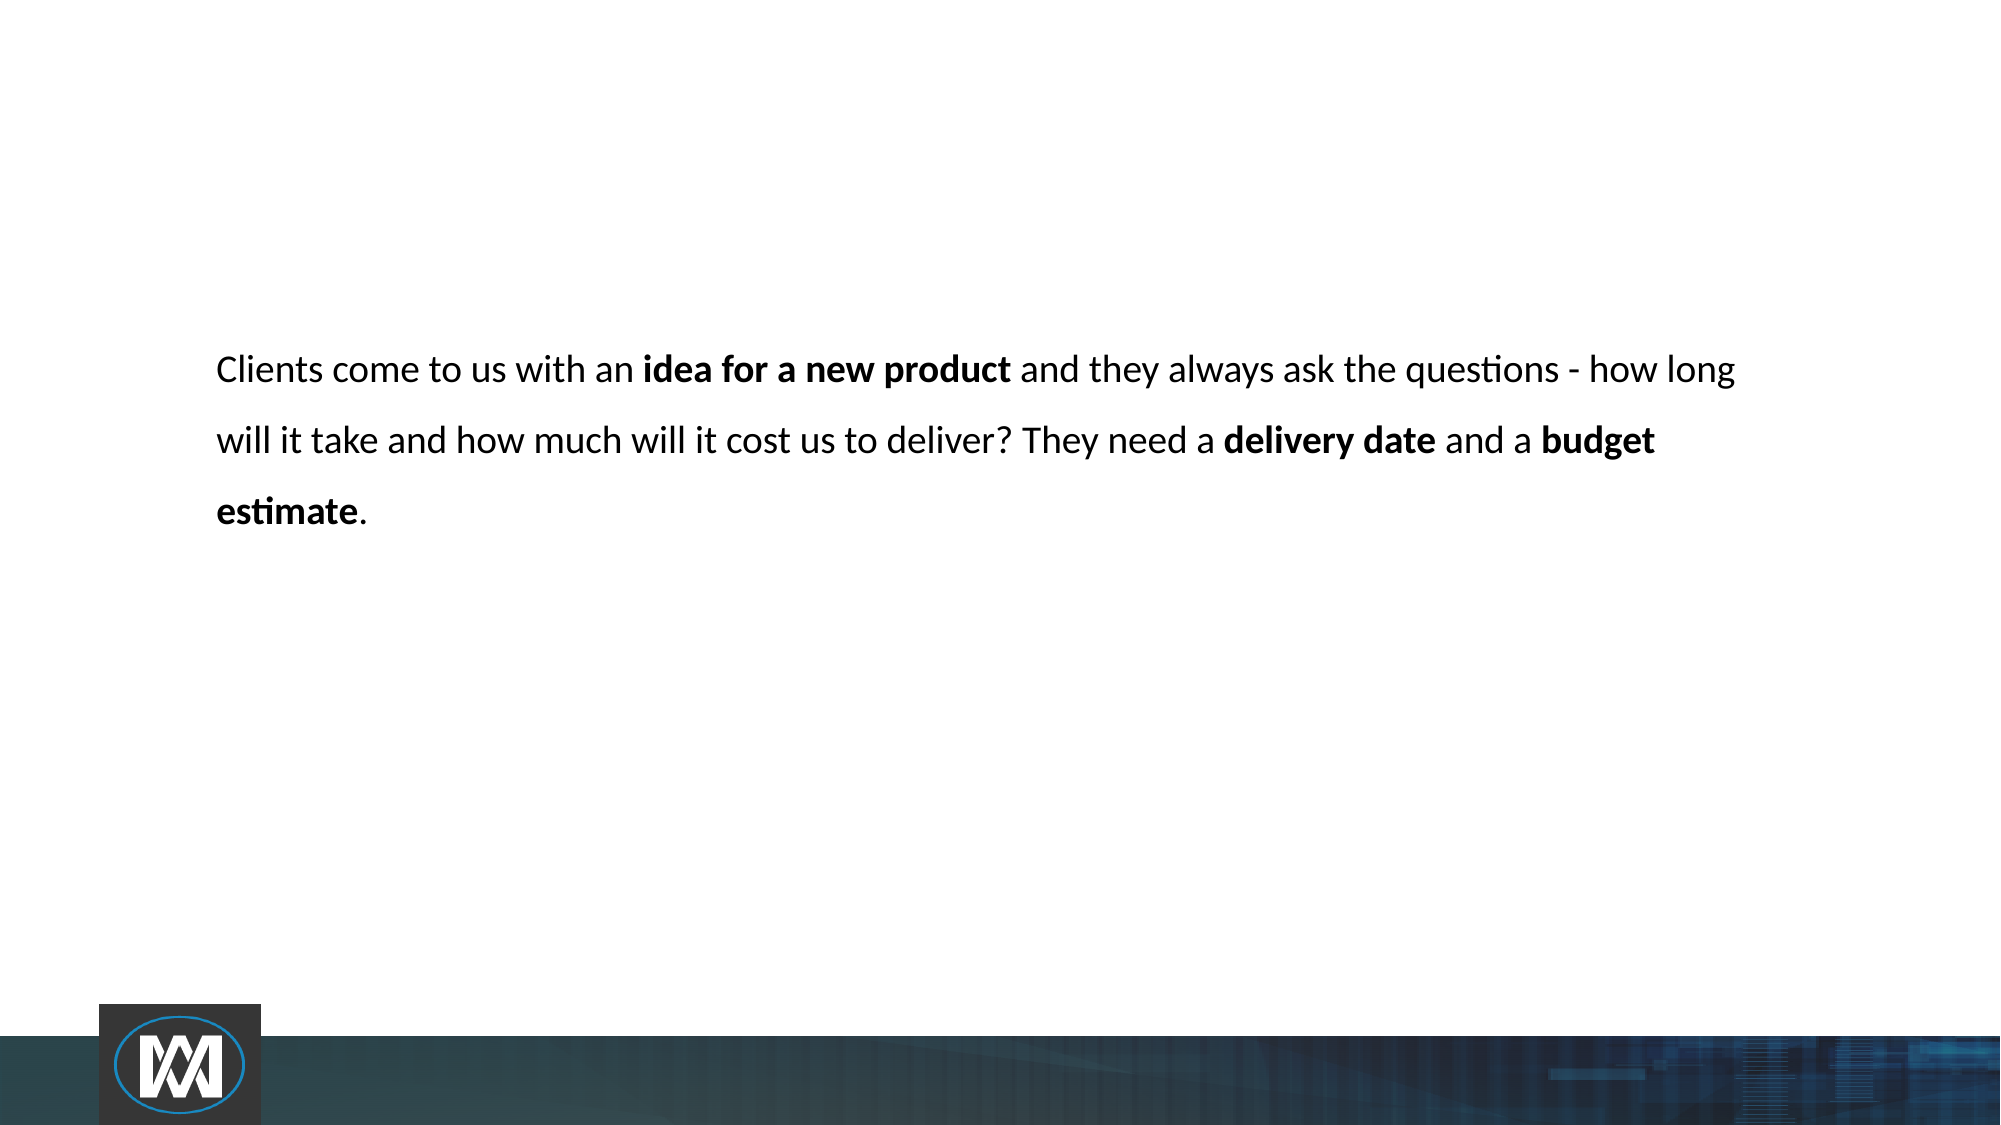

# Clients come to us with an idea for a new product and they always ask the questions - how long will it take and how much will it cost us to deliver? They need a delivery date and a budget estimate.